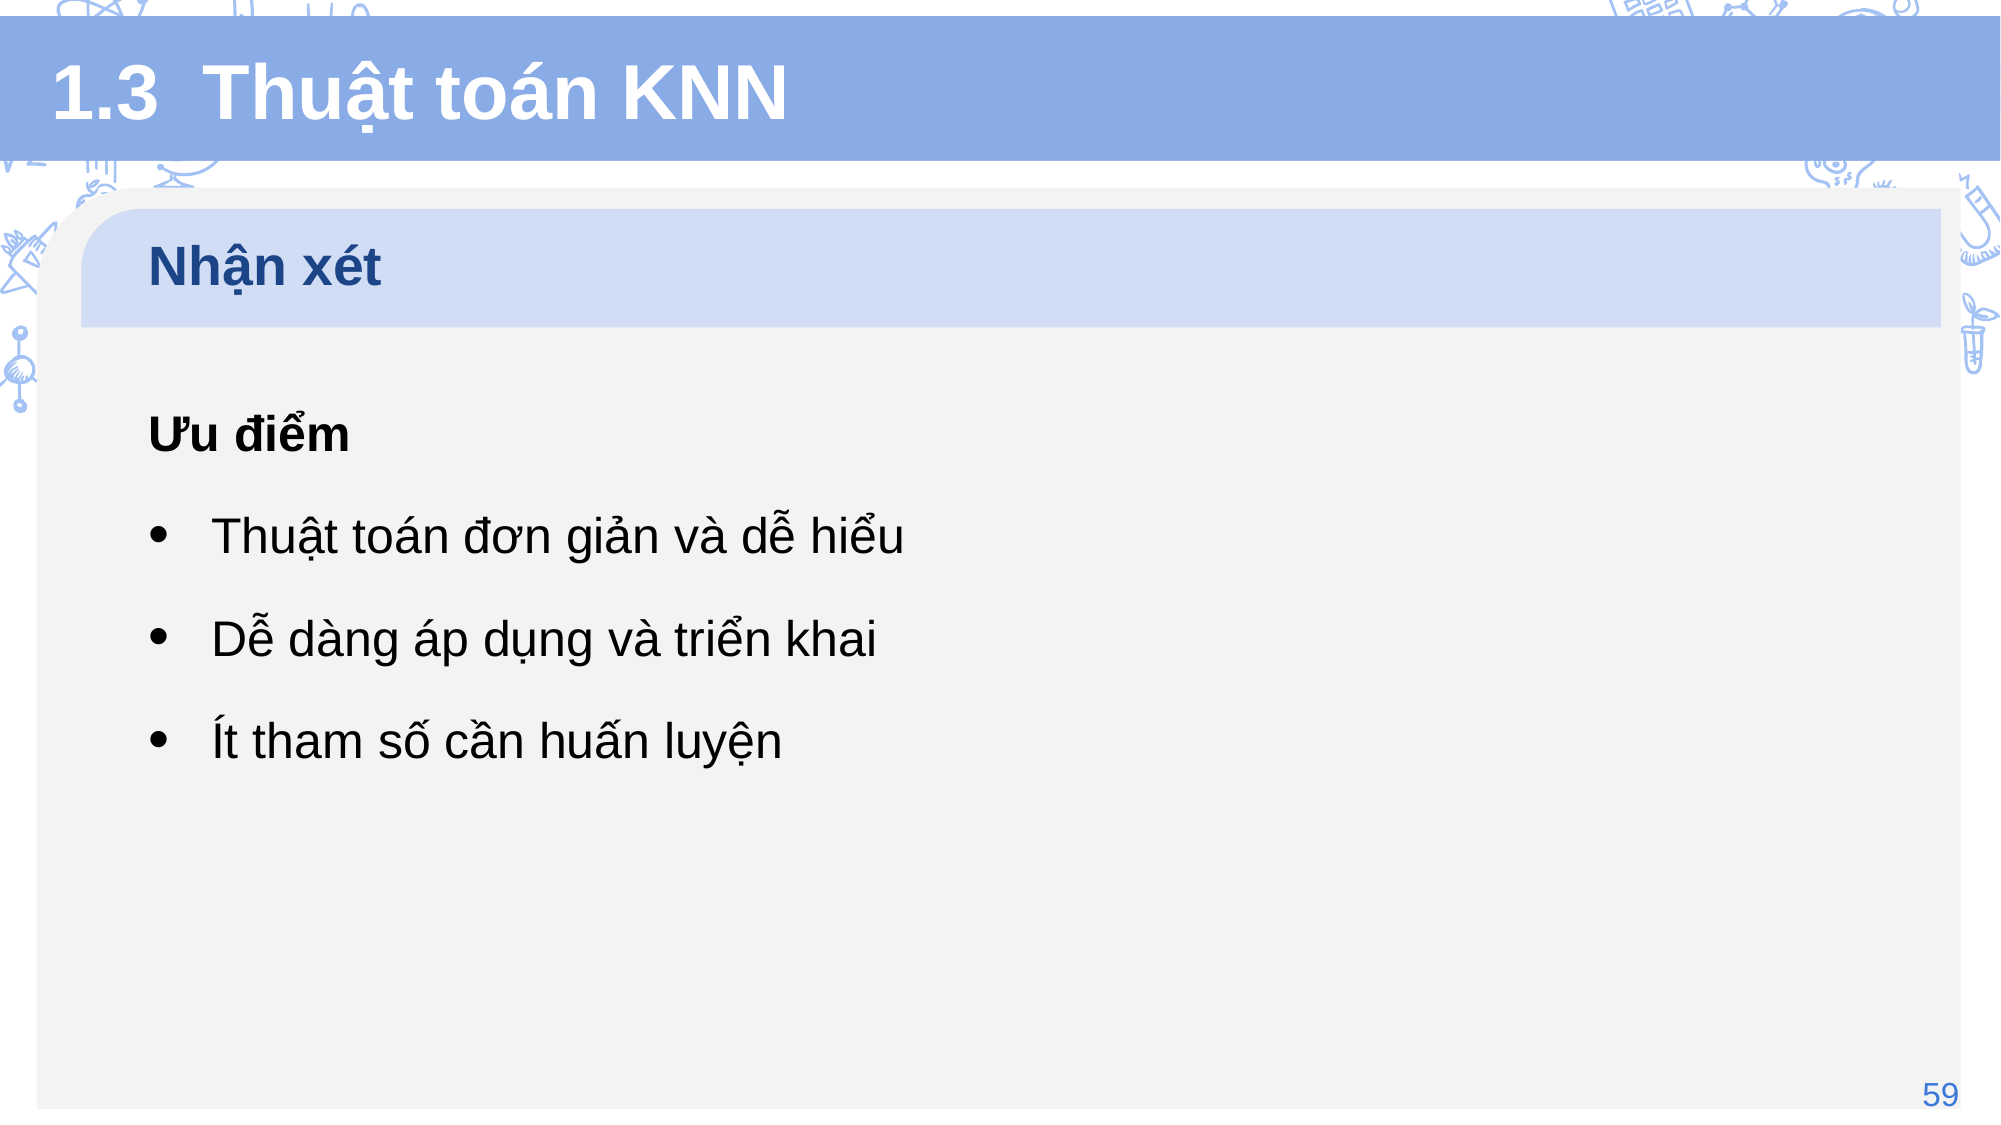

# 1.3  Thuật toán KNN
Nhận xét
Ưu điểm
Thuật toán đơn giản và dễ hiểu
Dễ dàng áp dụng và triển khai
Ít tham số cần huấn luyện
59